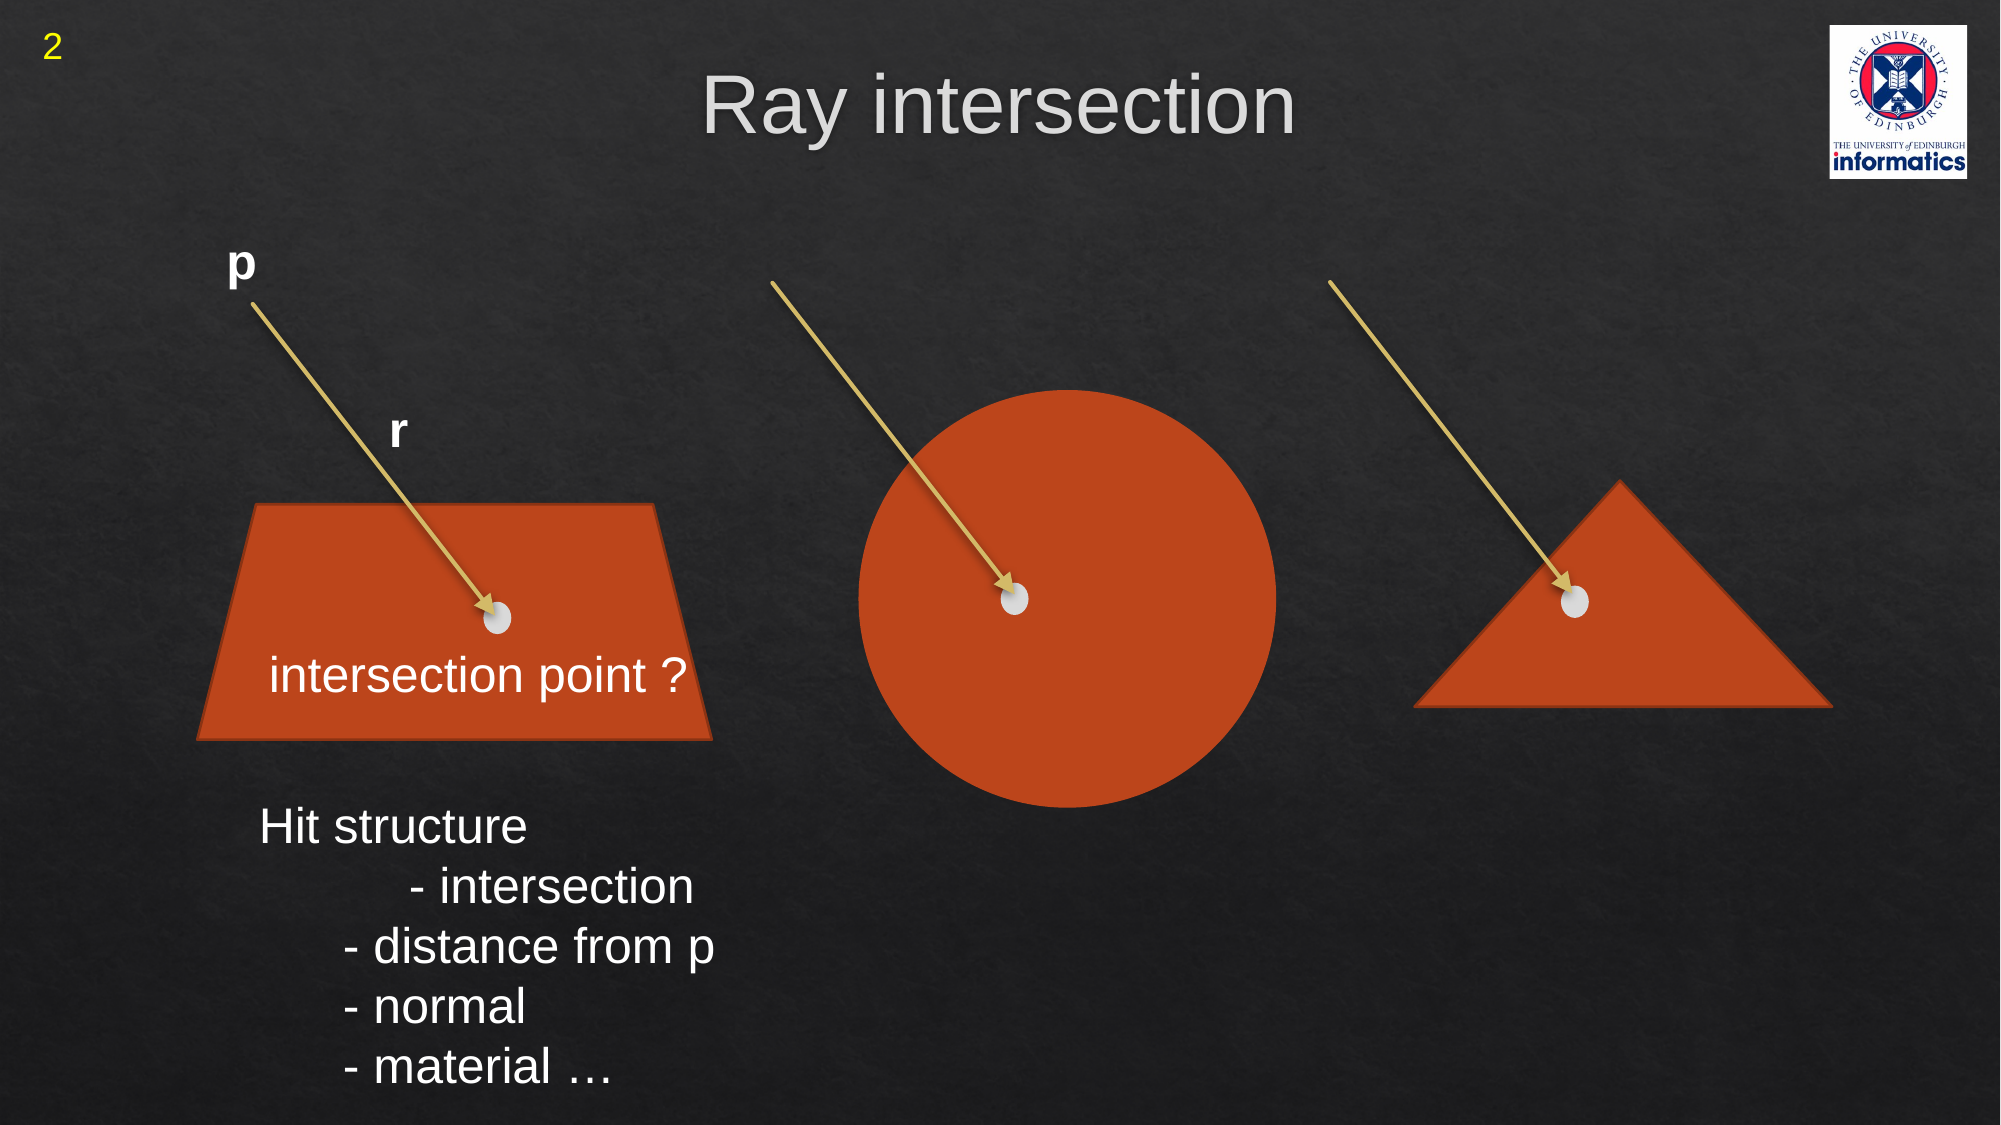

2
# Ray intersection
p
r

intersection point ?
Hit structure
	- intersection
      - distance from p
      - normal
      - material …